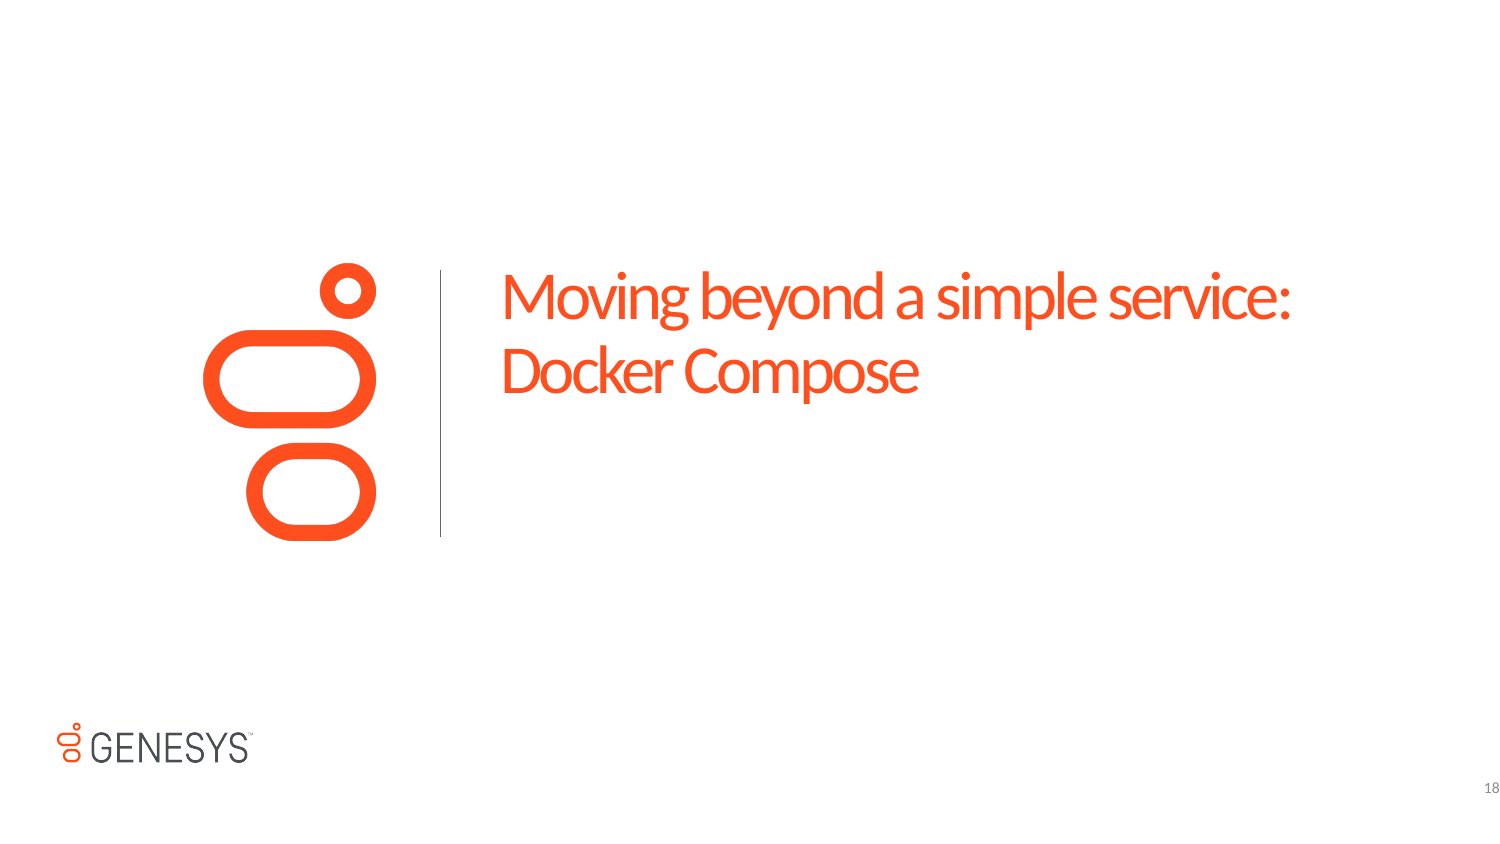

# Moving beyond a simple service: Docker Compose
18